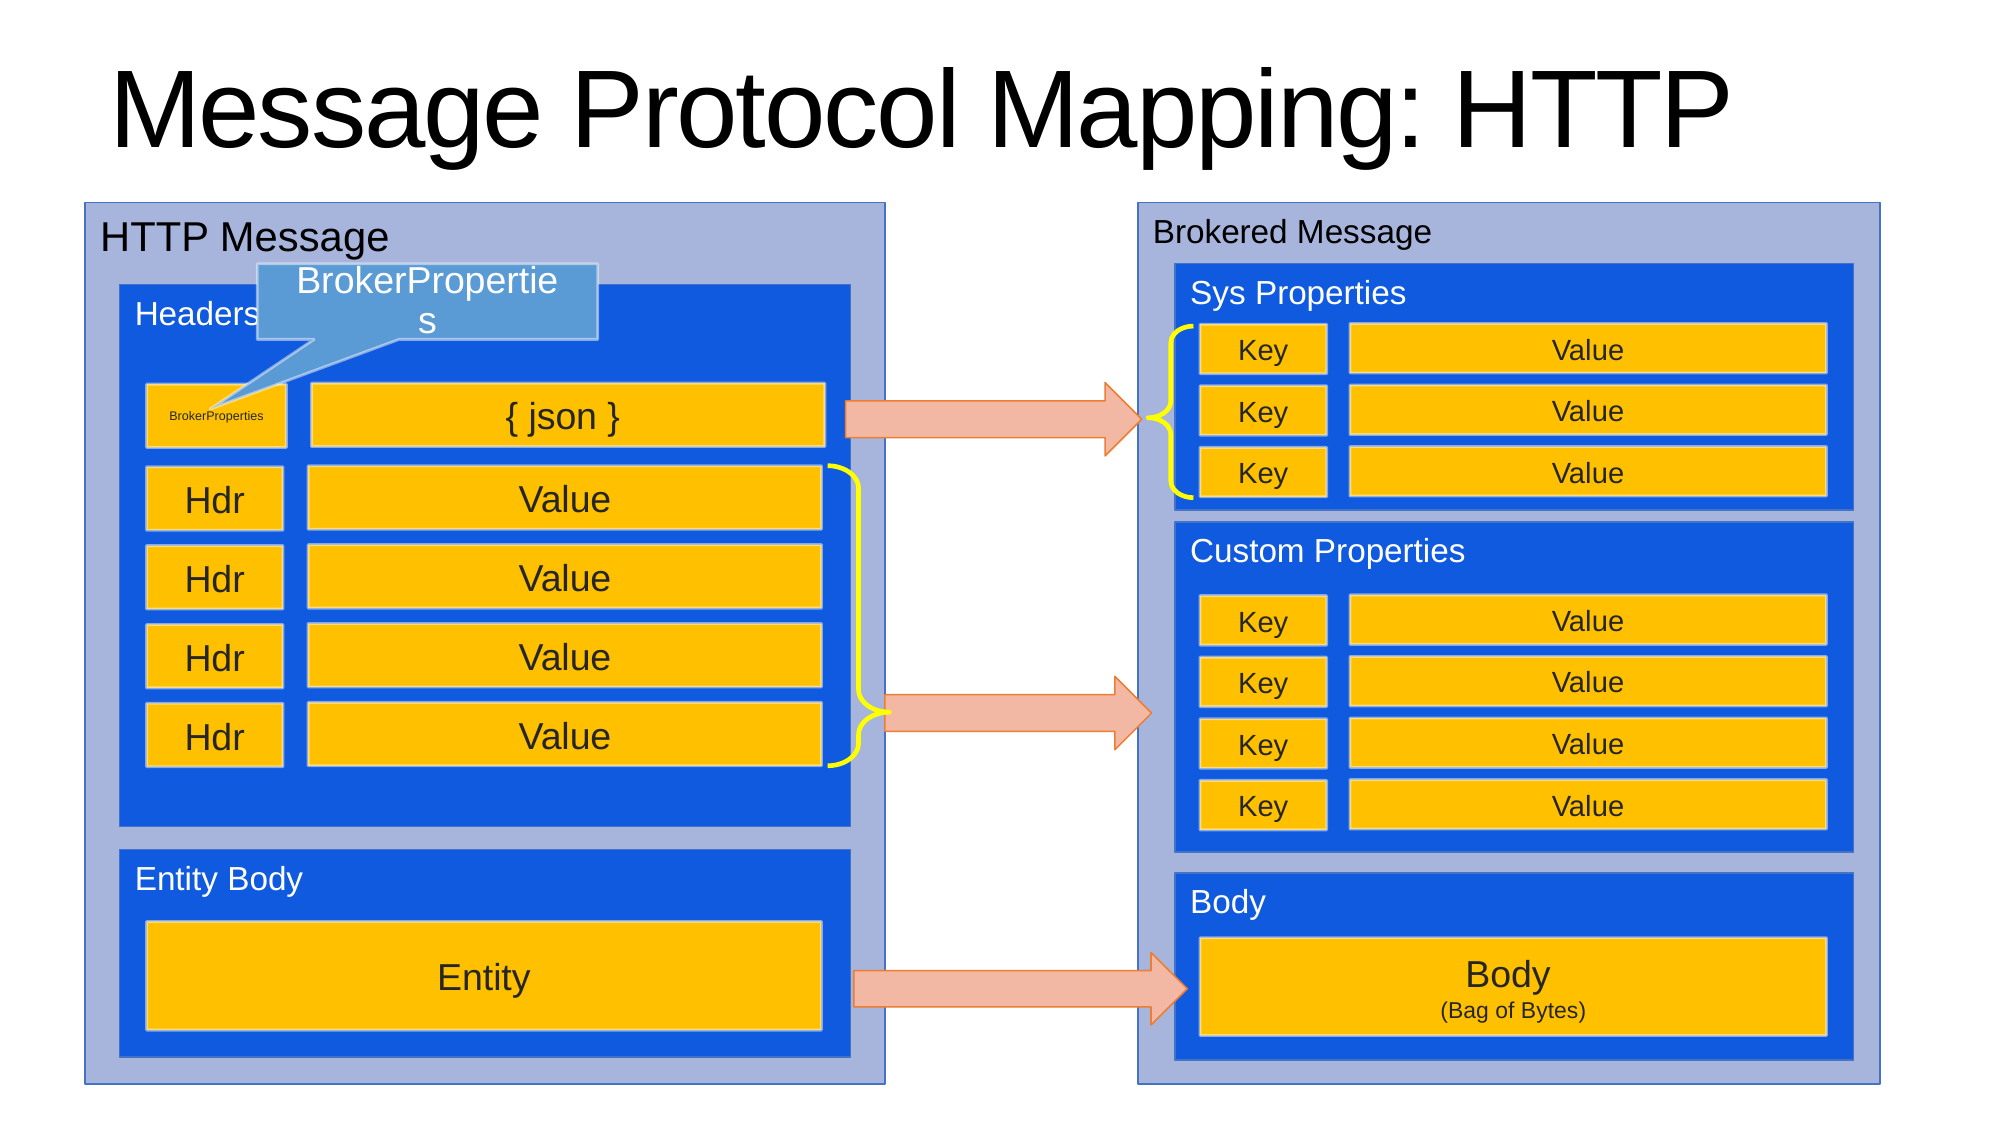

# Message Protocol Mapping: HTTP
HTTP Message
Brokered Message
Sys Properties
Value
Key
Value
Key
Value
Key
Custom Properties
Value
Key
Value
Key
Value
Key
Value
Key
Body
Body
(Bag of Bytes)
BrokerProperties
Headers

{ json }
BrokerProperties
Value

Hdr
Value
Hdr
Value
Hdr

Value
Hdr
Entity Body
Entity